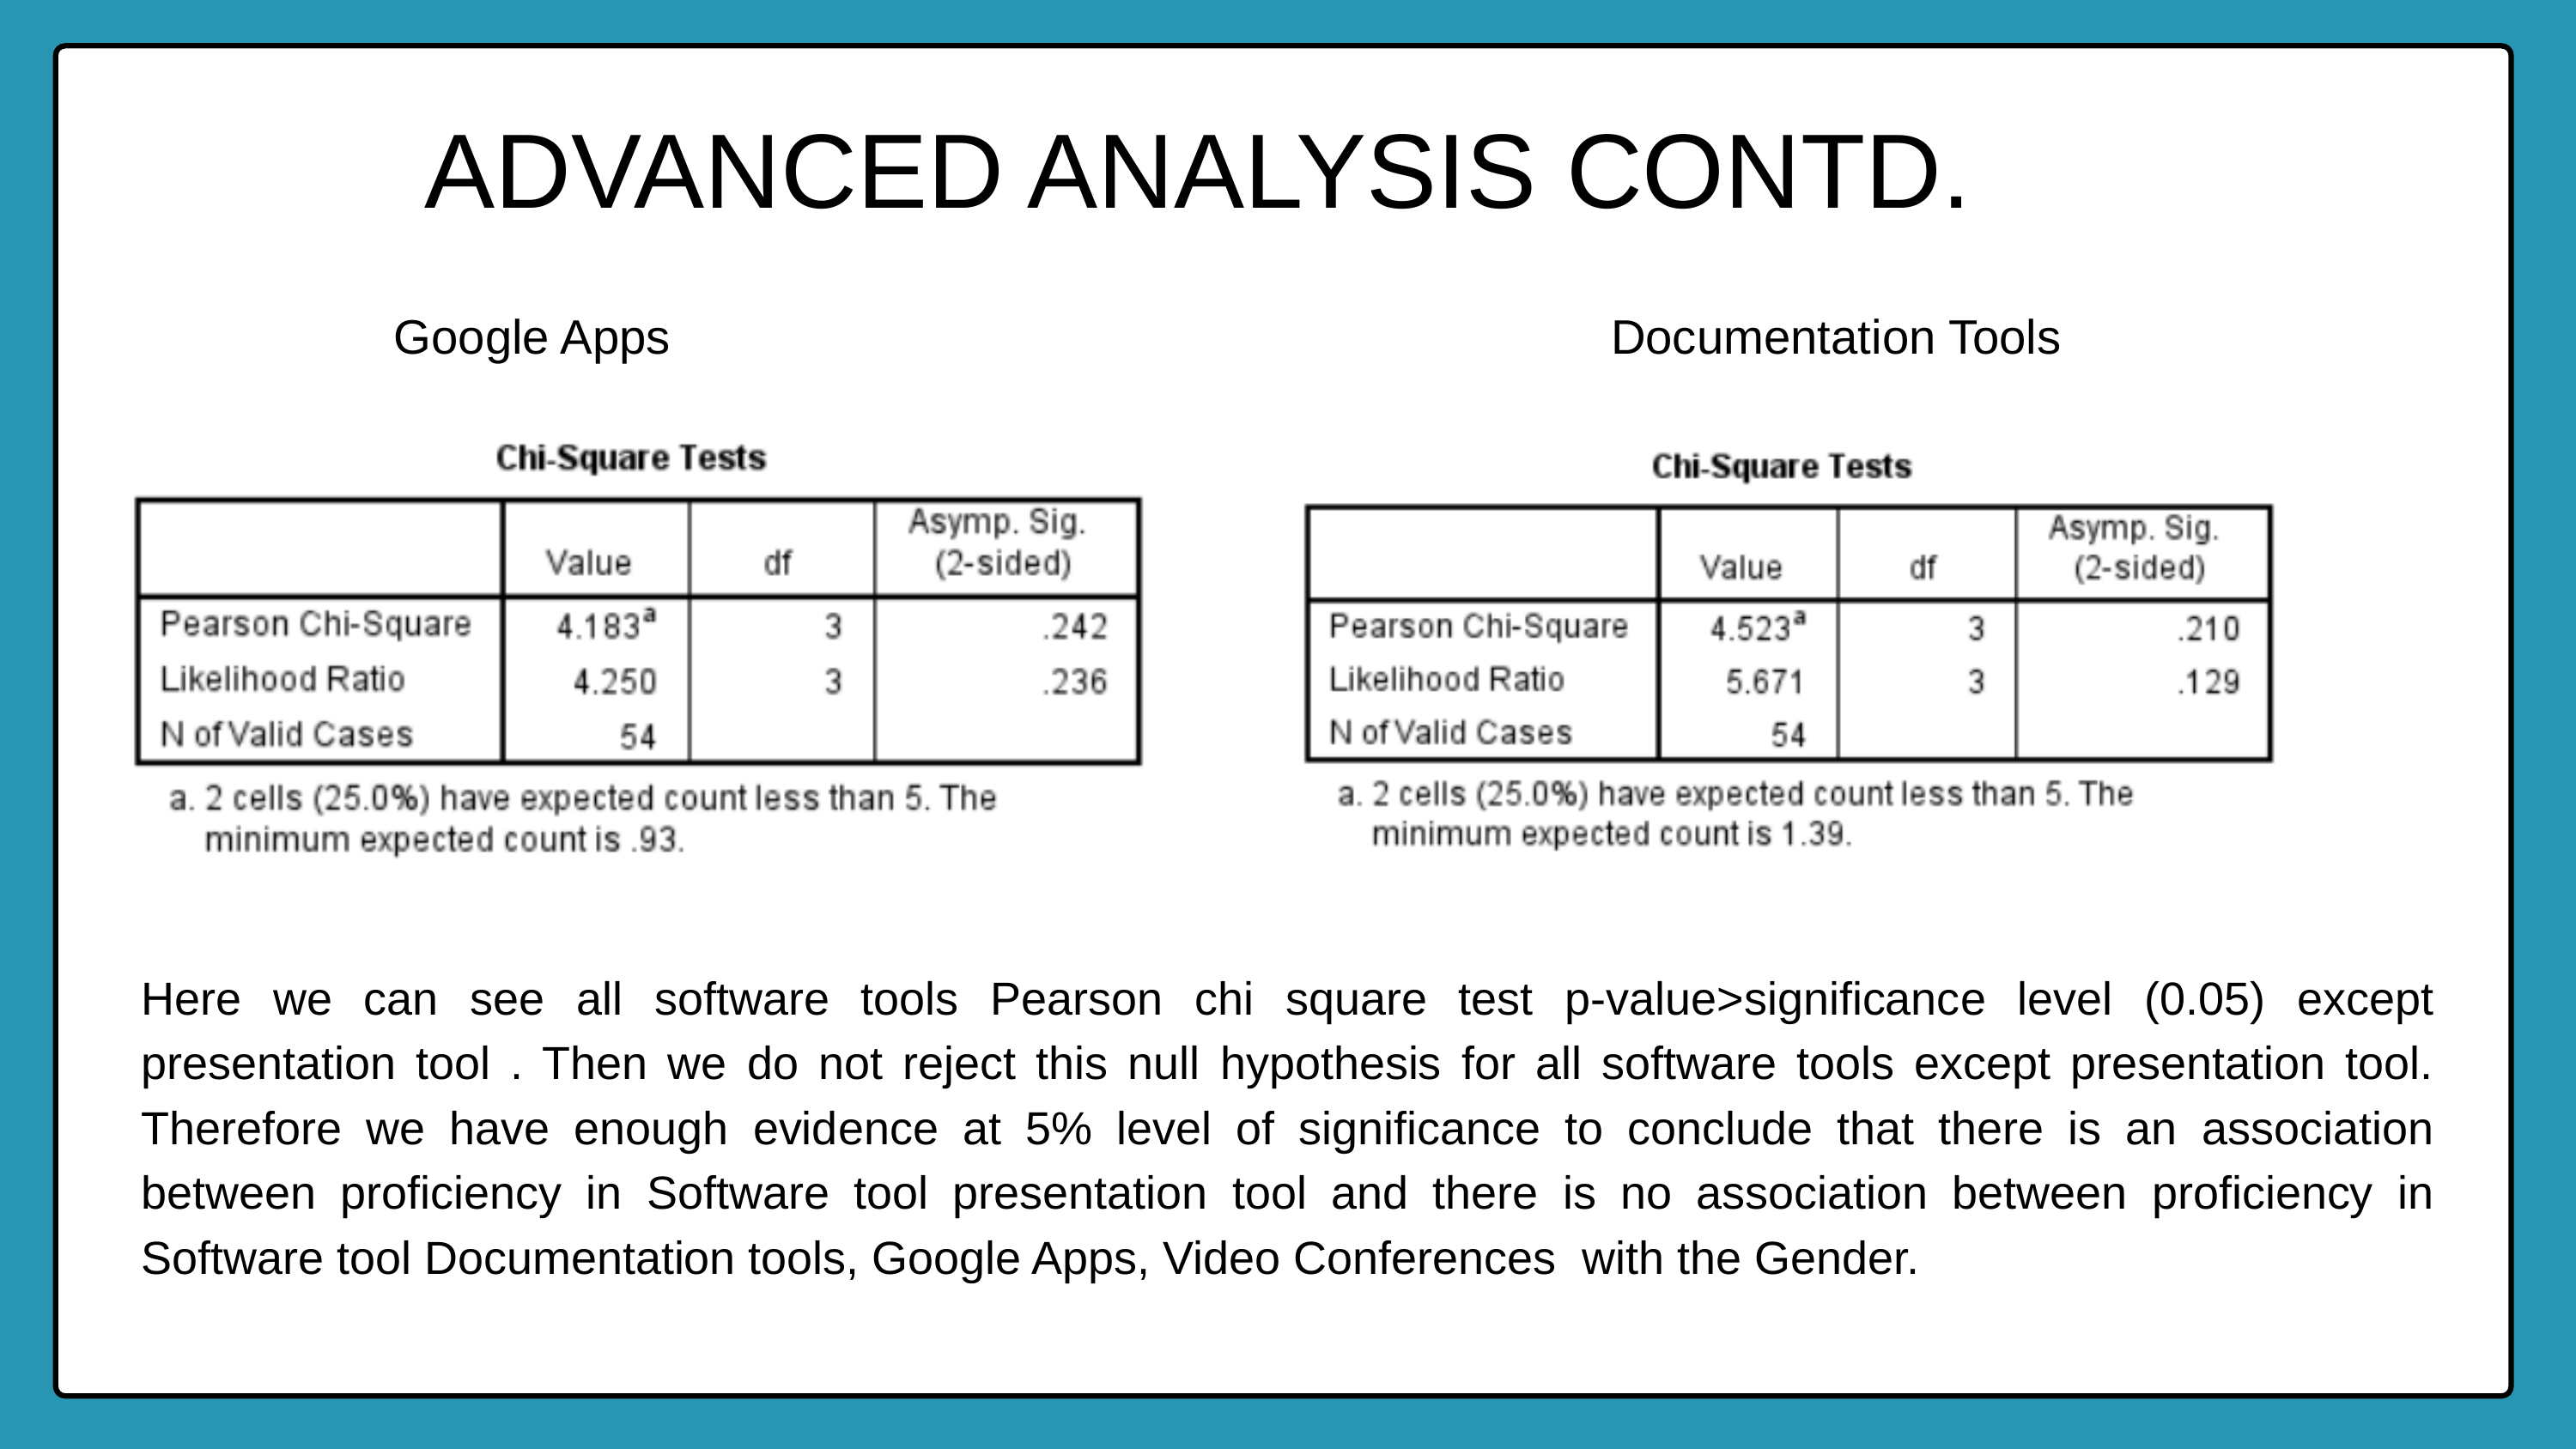

ADVANCED ANALYSIS CONTD.

Google Apps
Documentation Tools

Here we can see all software tools Pearson chi square test p-value>significance level (0.05) except presentation tool . Then we do not reject this null hypothesis for all software tools except presentation tool. Therefore we have enough evidence at 5% level of significance to conclude that there is an association between proficiency in Software tool presentation tool and there is no association between proficiency in Software tool Documentation tools, Google Apps, Video Conferences  with the Gender.